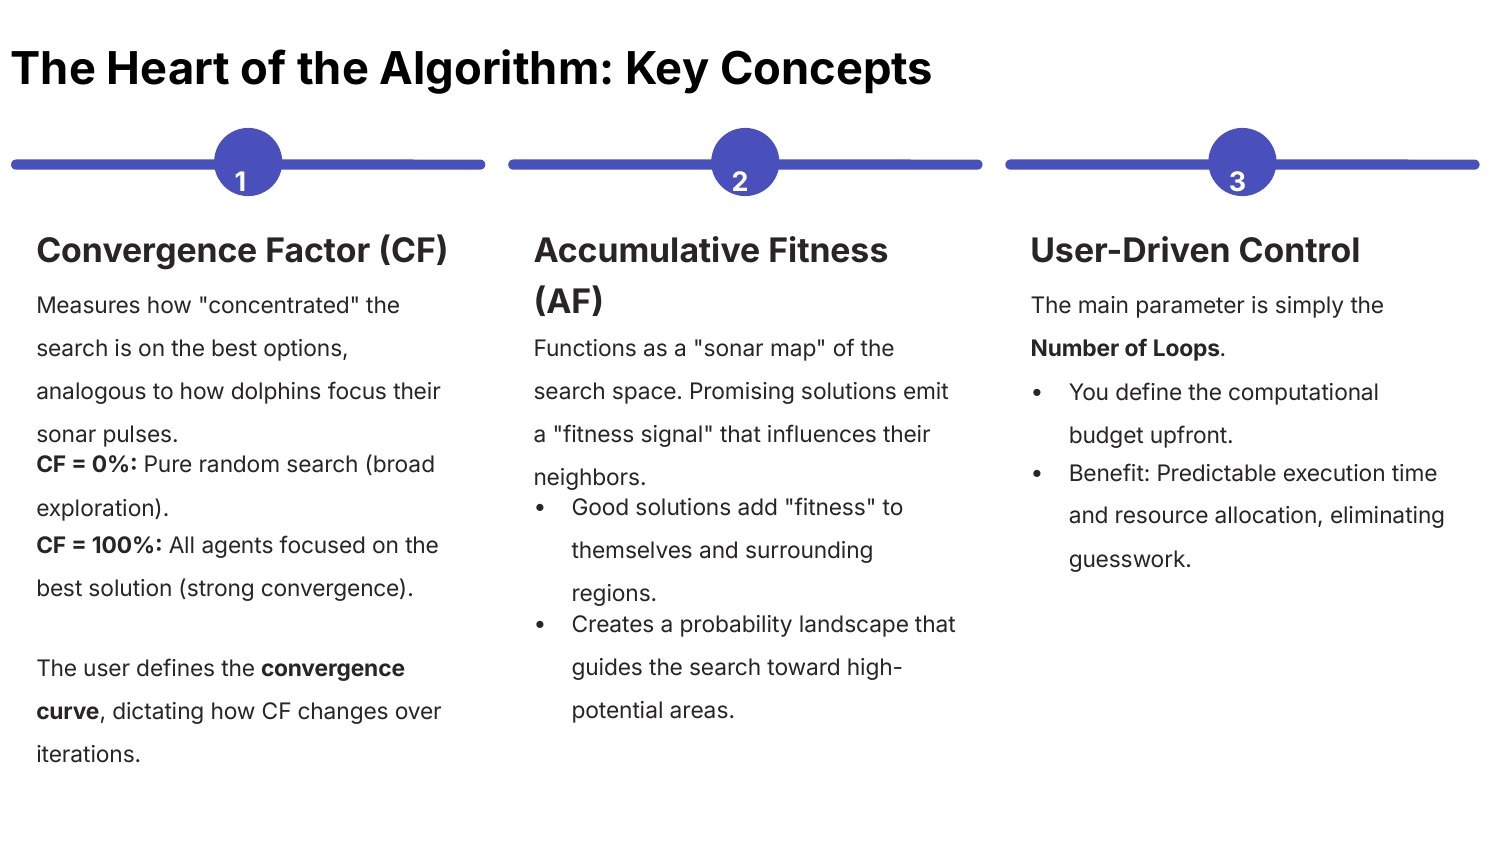

The Heart of the Algorithm: Key Concepts

1
2
3

Convergence Factor (CF)
Accumulative Fitness (AF)
User-Driven Control
Measures how "concentrated" the search is on the best options, analogous to how dolphins focus their sonar pulses.
The main parameter is simply the Number of Loops.
Functions as a "sonar map" of the search space. Promising solutions emit a "fitness signal" that influences their neighbors.
You define the computational budget upfront.
CF = 0%: Pure random search (broad exploration).
Benefit: Predictable execution time and resource allocation, eliminating guesswork.
Good solutions add "fitness" to themselves and surrounding regions.
CF = 100%: All agents focused on the best solution (strong convergence).
Creates a probability landscape that guides the search toward high-potential areas.
The user defines the convergence curve, dictating how CF changes over iterations.